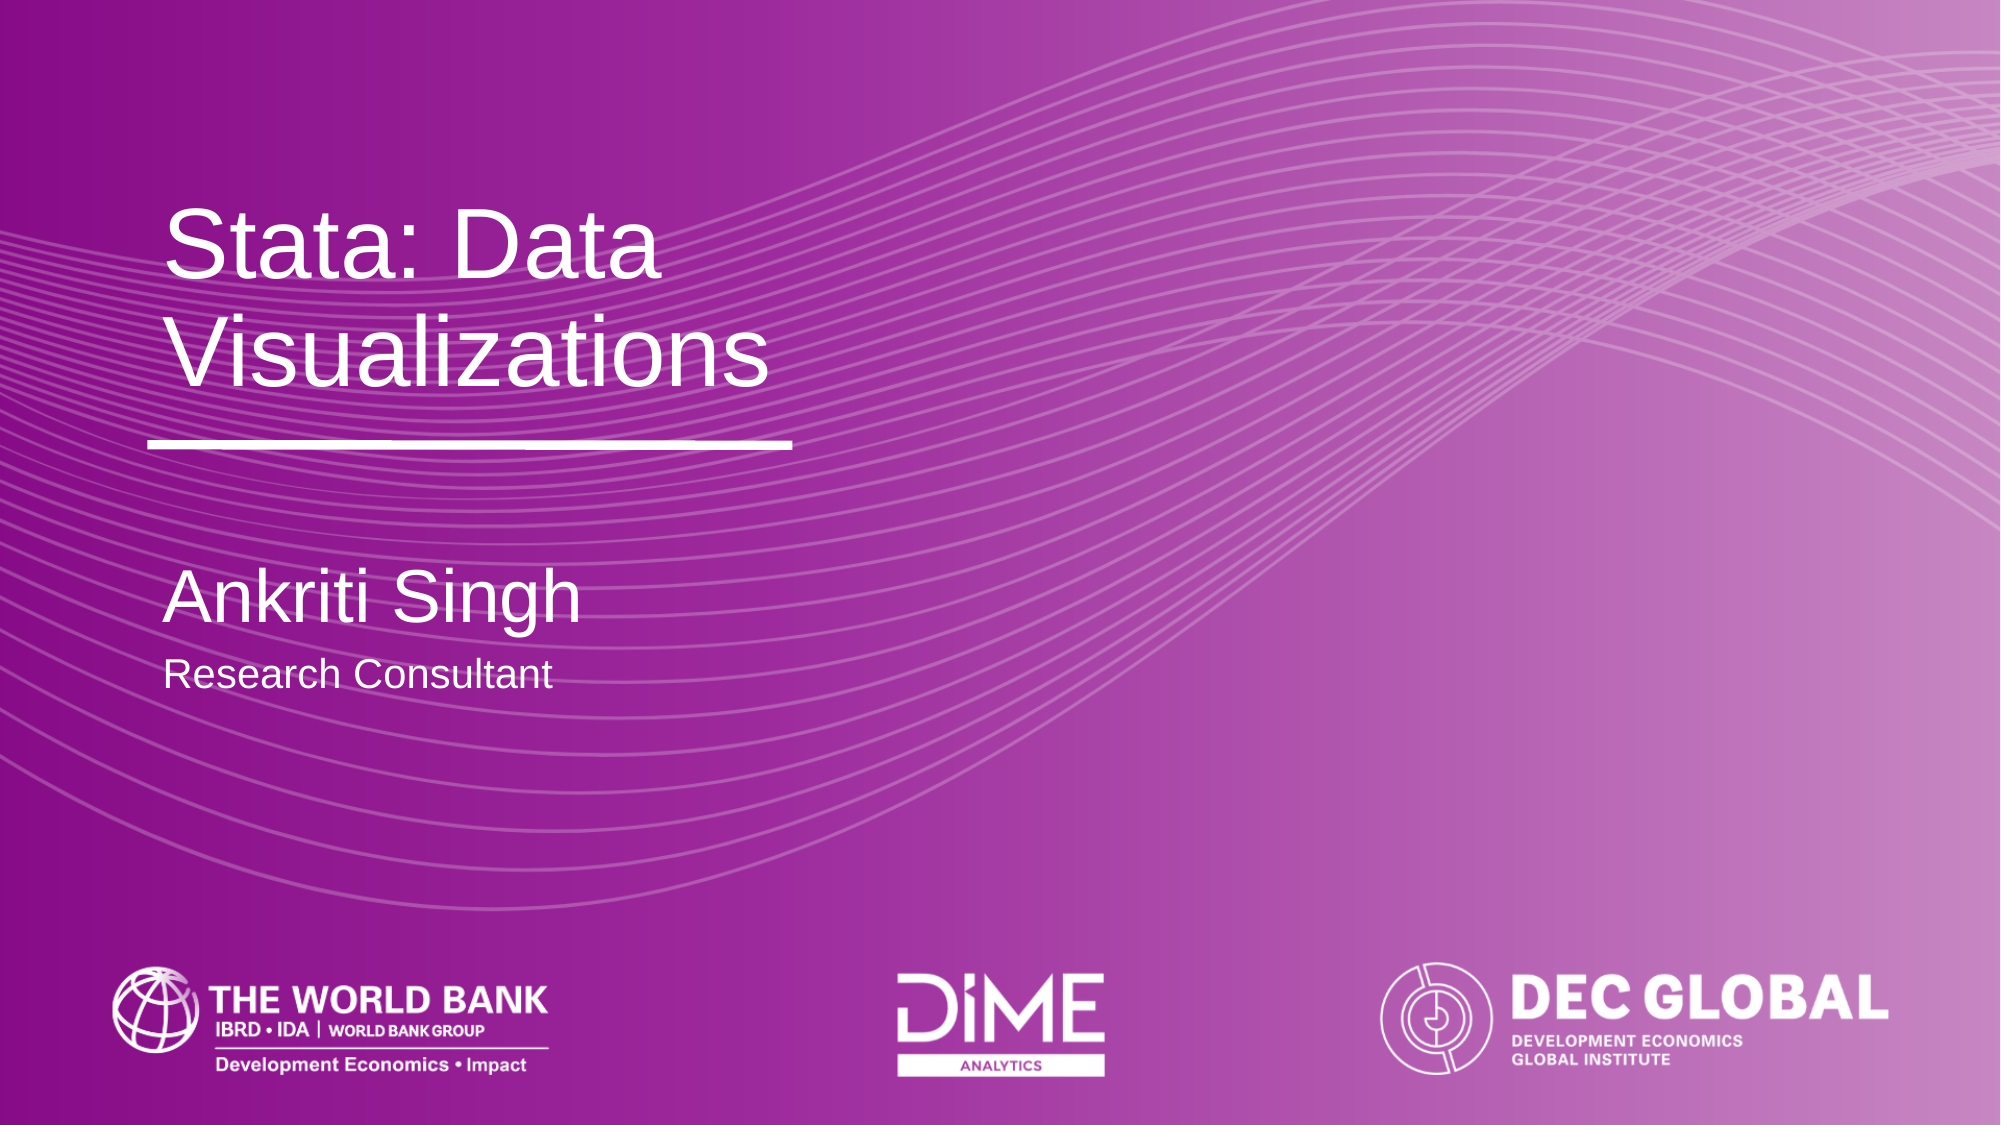

Stata: Data Visualizations
Ankriti Singh
Research Consultant